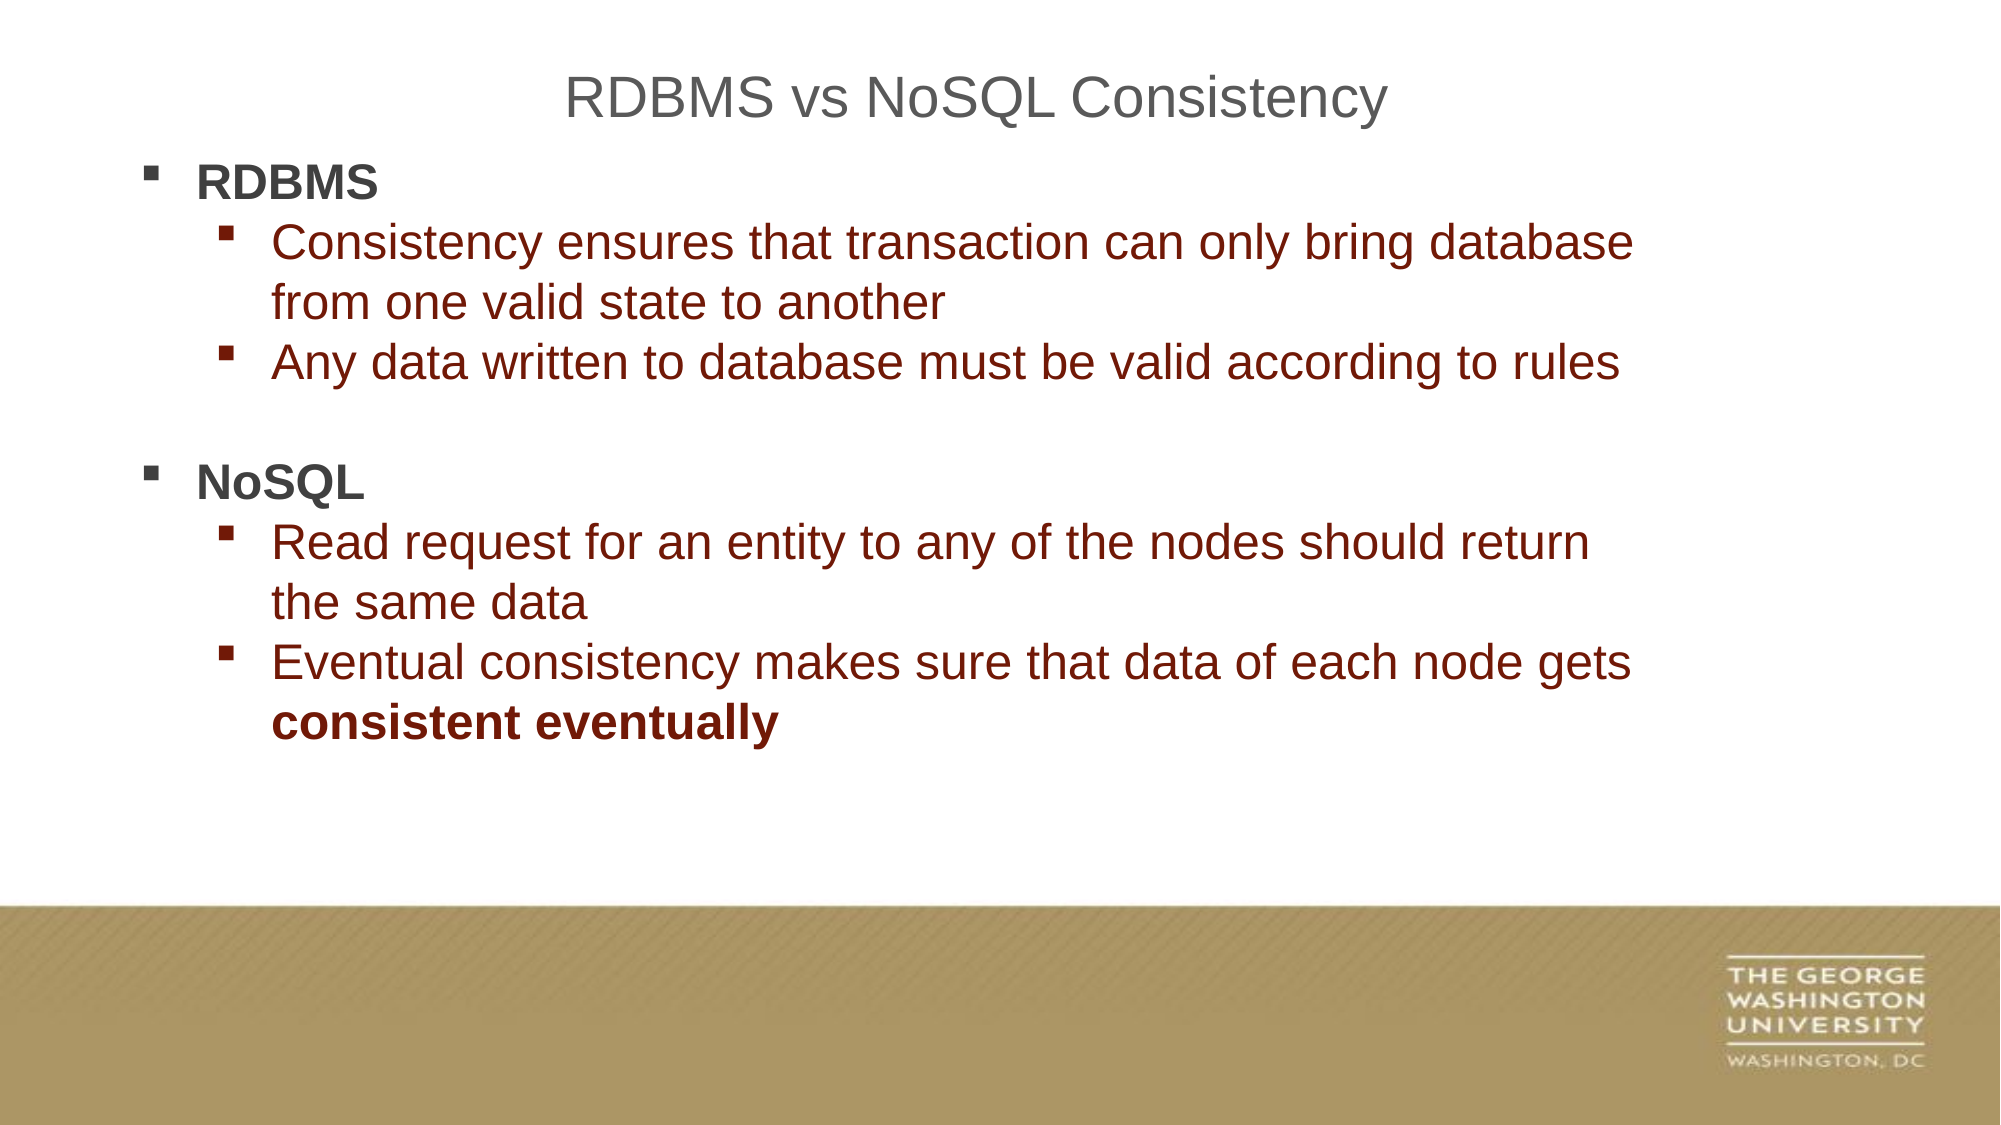

RDBMS vs NoSQL Consistency
RDBMS
Consistency ensures that transaction can only bring database from one valid state to another
Any data written to database must be valid according to rules

NoSQL
Read request for an entity to any of the nodes should return the same data
Eventual consistency makes sure that data of each node gets consistent eventually